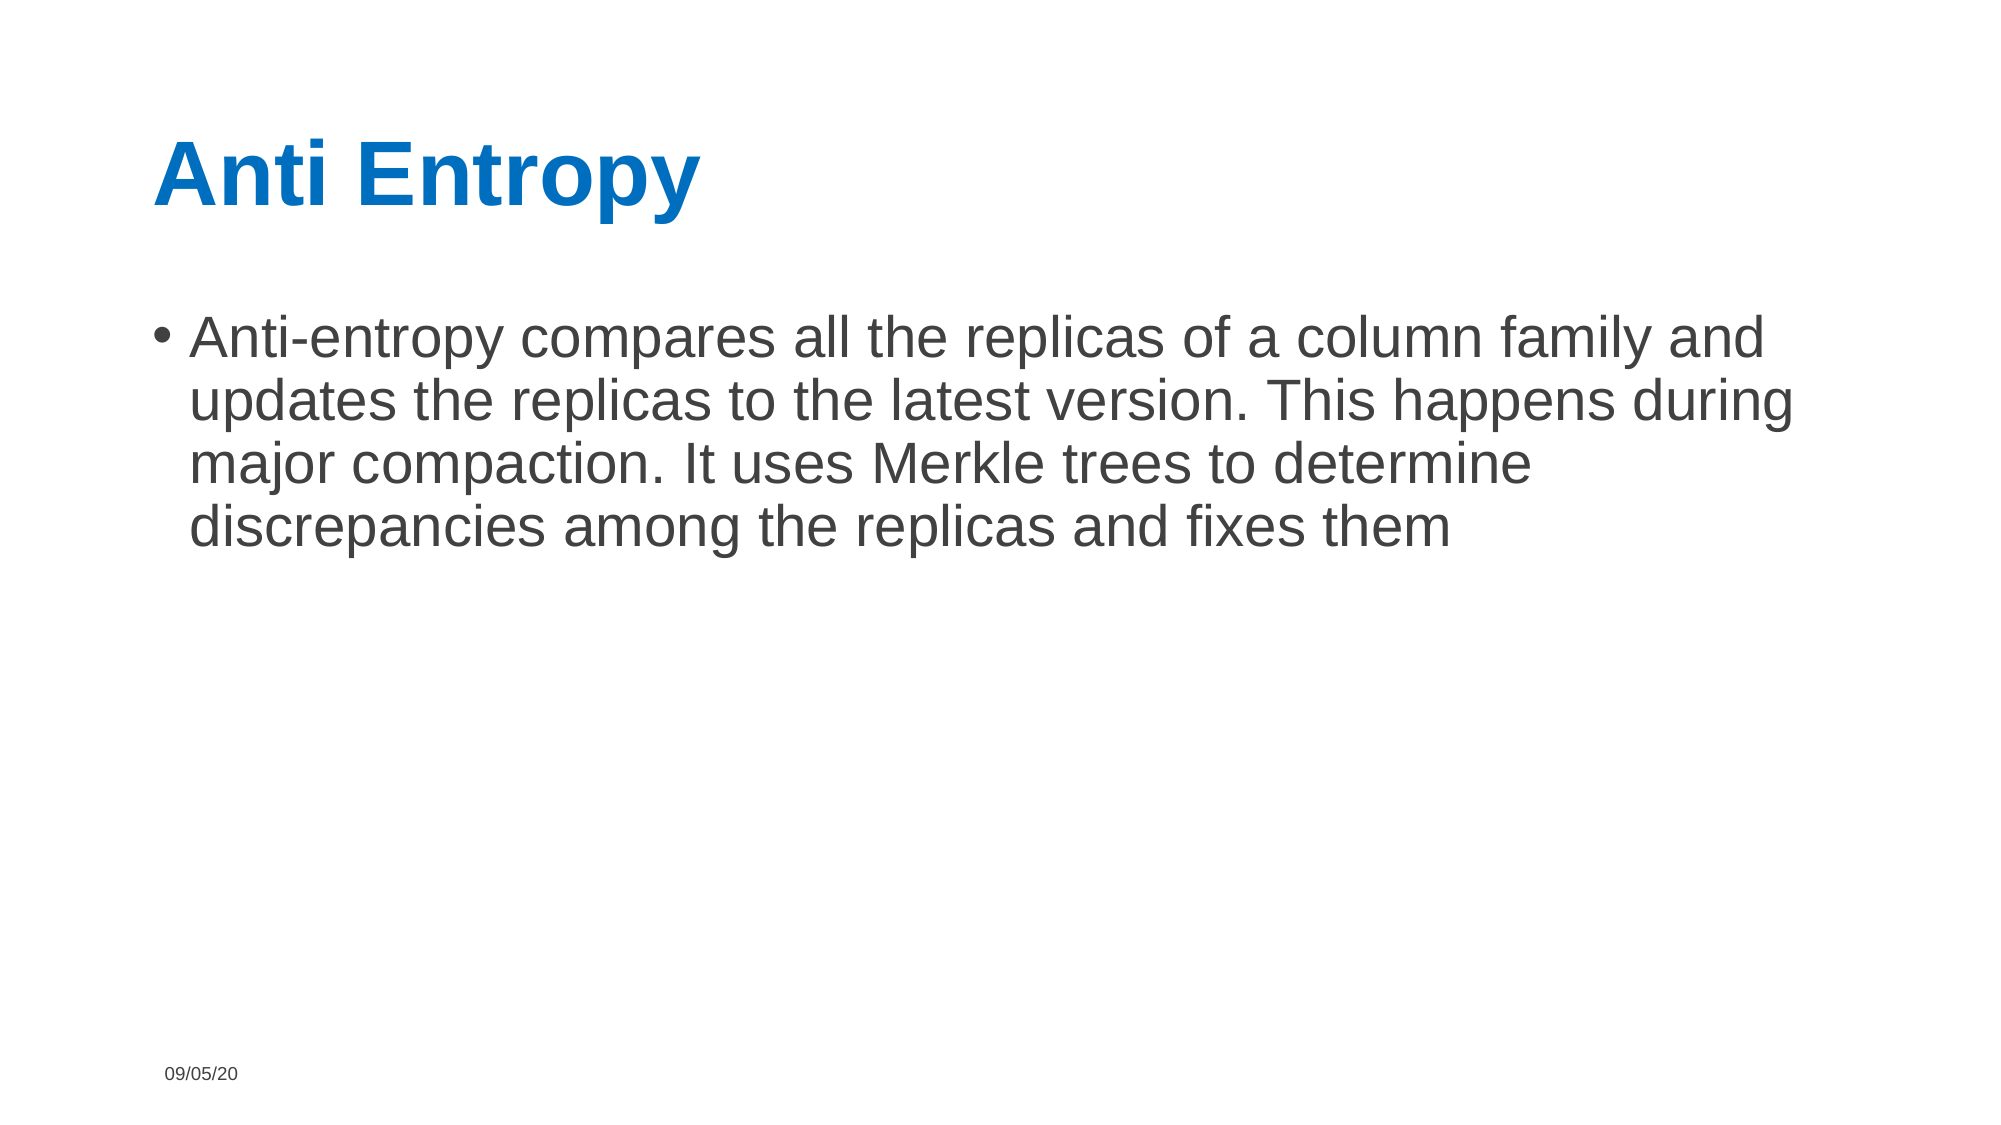

# Anti Entropy
Anti-entropy compares all the replicas of a column family and updates the replicas to the latest version. This happens during major compaction. It uses Merkle trees to determine discrepancies among the replicas and fixes them
09/05/20